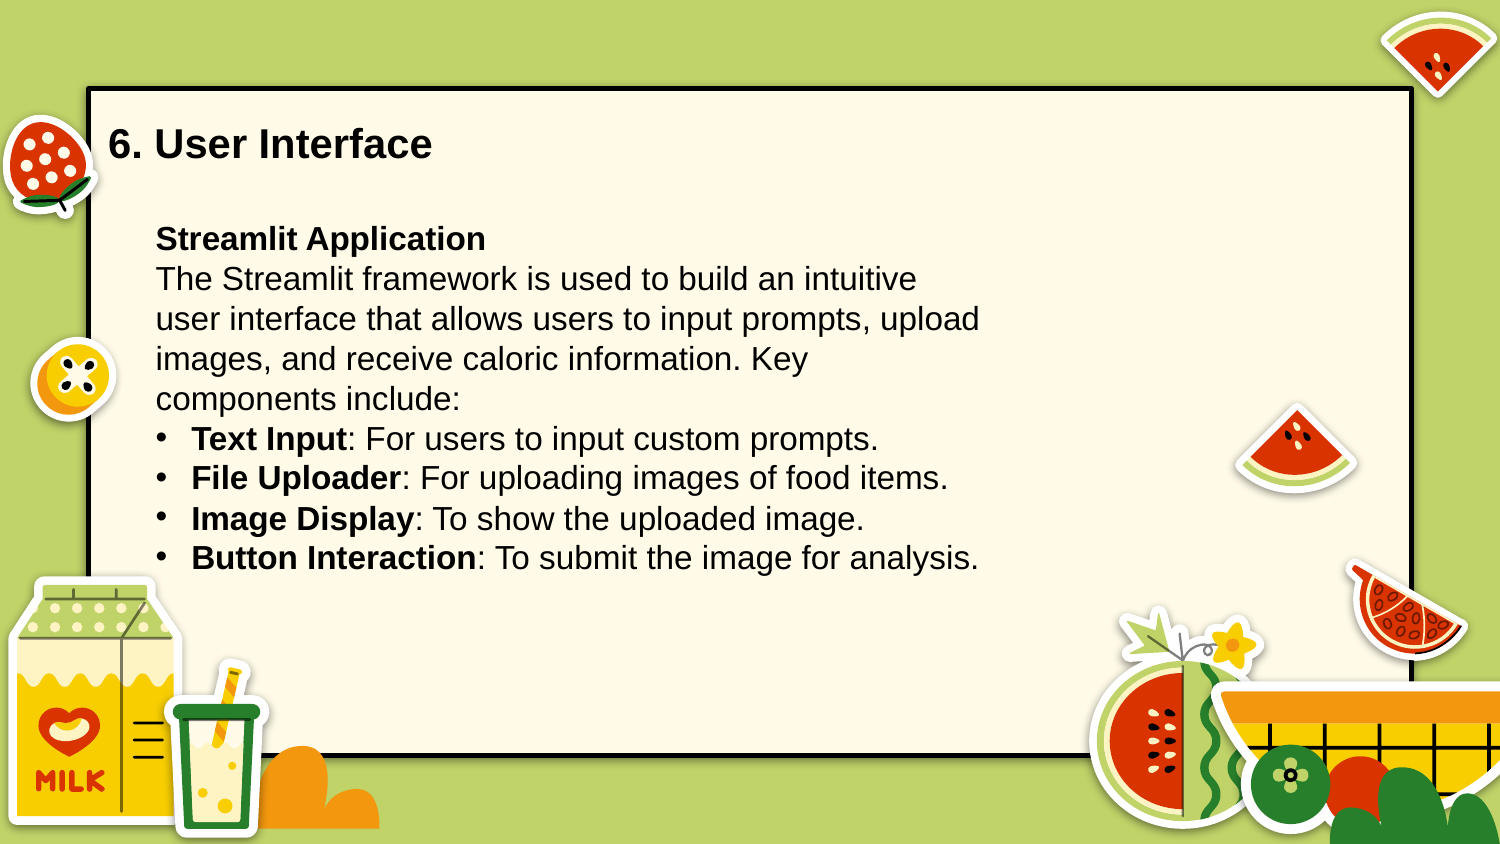

6. User Interface
Streamlit Application
The Streamlit framework is used to build an intuitive user interface that allows users to input prompts, upload images, and receive caloric information. Key components include:
Text Input: For users to input custom prompts.
File Uploader: For uploading images of food items.
Image Display: To show the uploaded image.
Button Interaction: To submit the image for analysis.